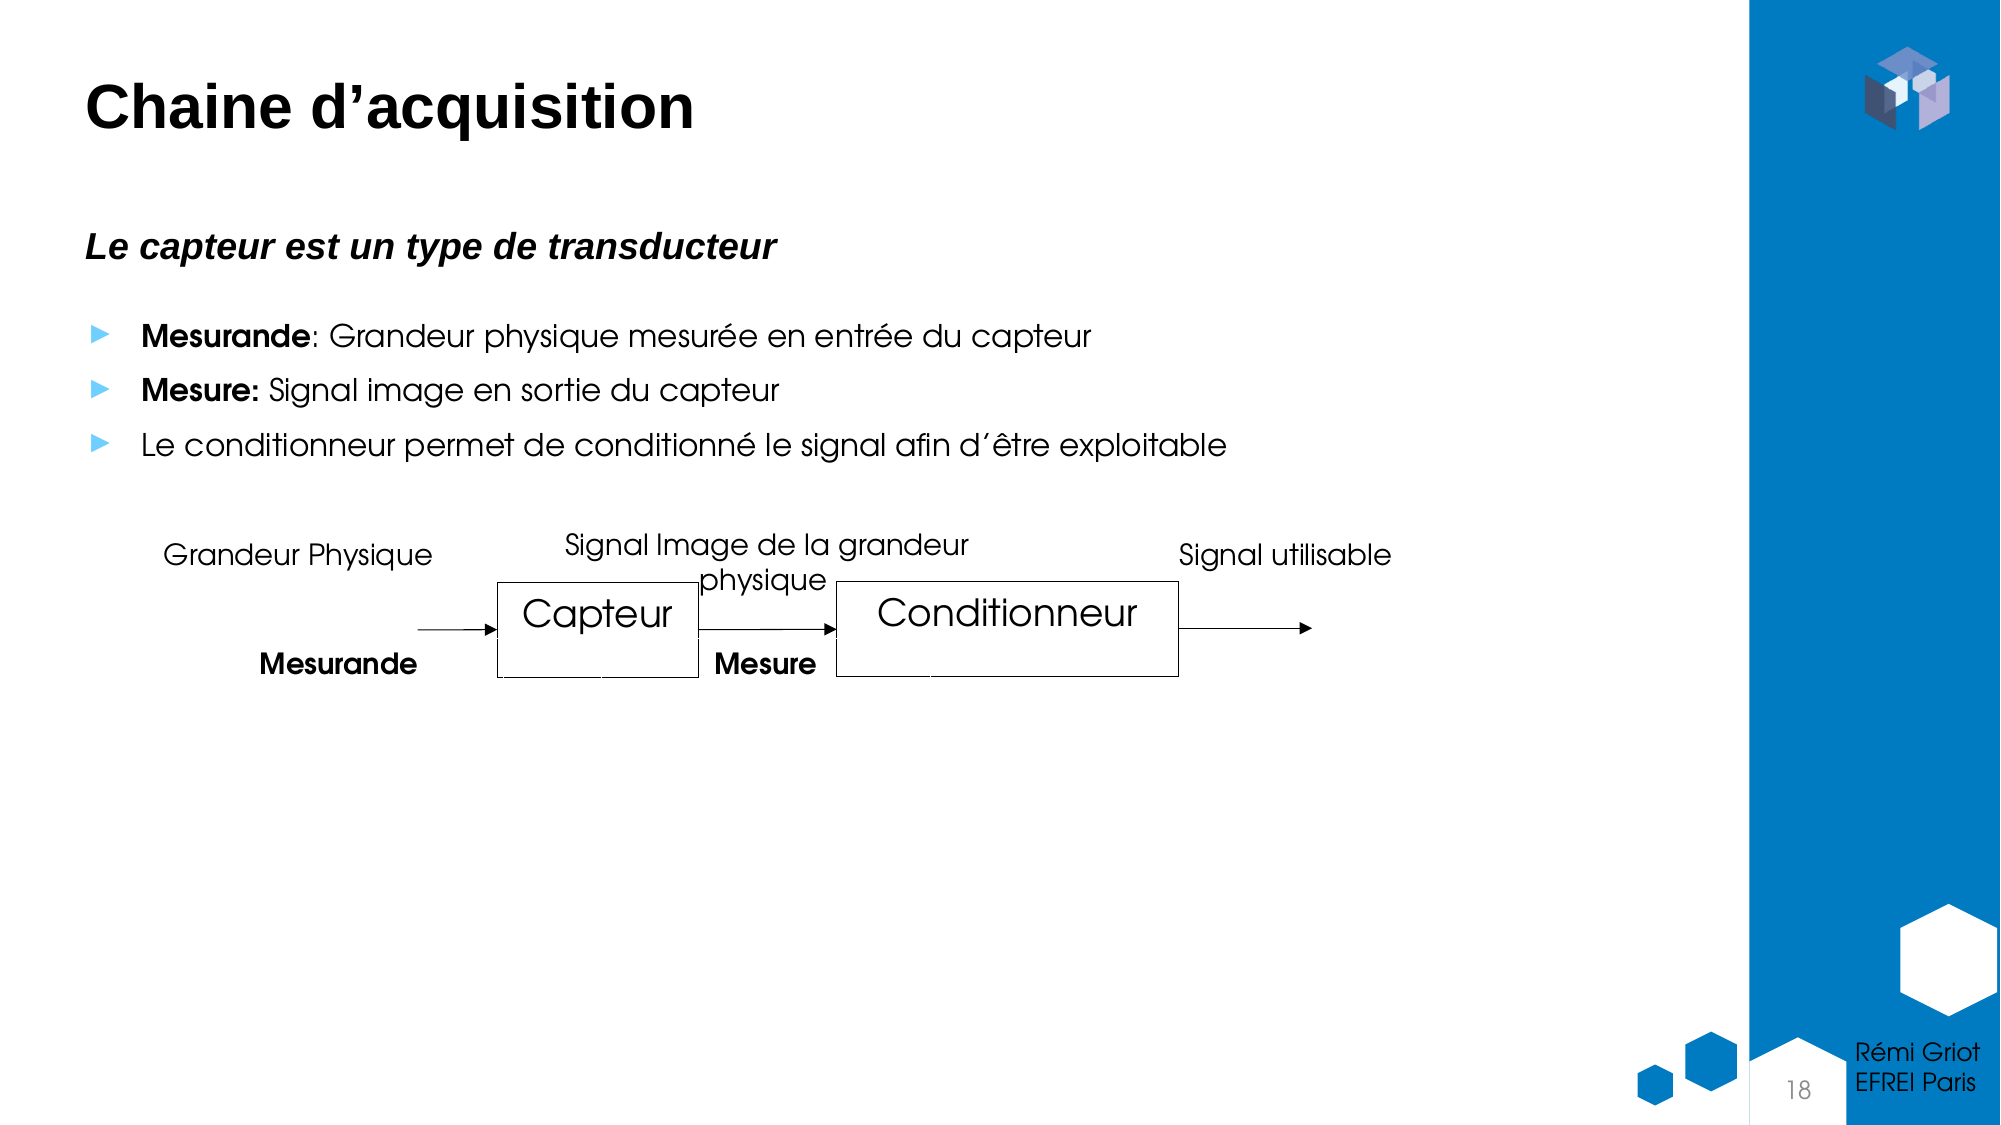

# Chaine d’acquisition
Le capteur est un type de transducteur
Mesurande: Grandeur physique mesurée en entrée du capteur
Mesure: Signal image en sortie du capteur
Le conditionneur permet de conditionné le signal afin d’être exploitable

Signal Image de la grandeur physique
Grandeur Physique
Signal utilisable
Conditionneur
Capteur
Mesurande
Mesure
18